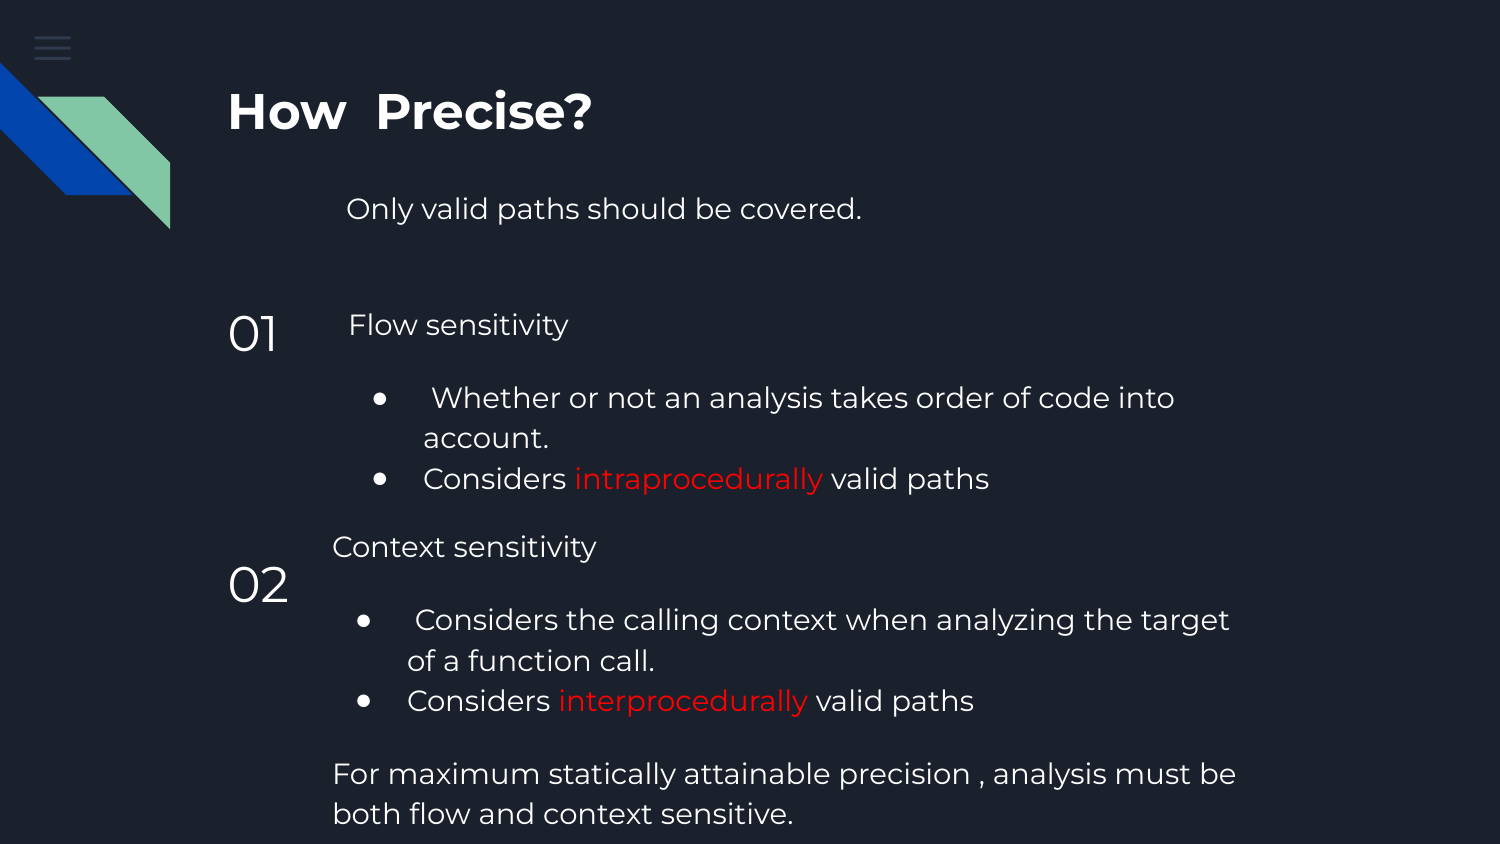

# How  Precise?
Only valid paths should be covered.
01
Flow sensitivity
 Whether or not an analysis takes order of code into  account.
Considers intraprocedurally valid paths

Context sensitivity
 Considers the calling context when analyzing the target of a function call.
Considers interprocedurally valid paths
For maximum statically attainable precision , analysis must be both flow and context sensitive.
02